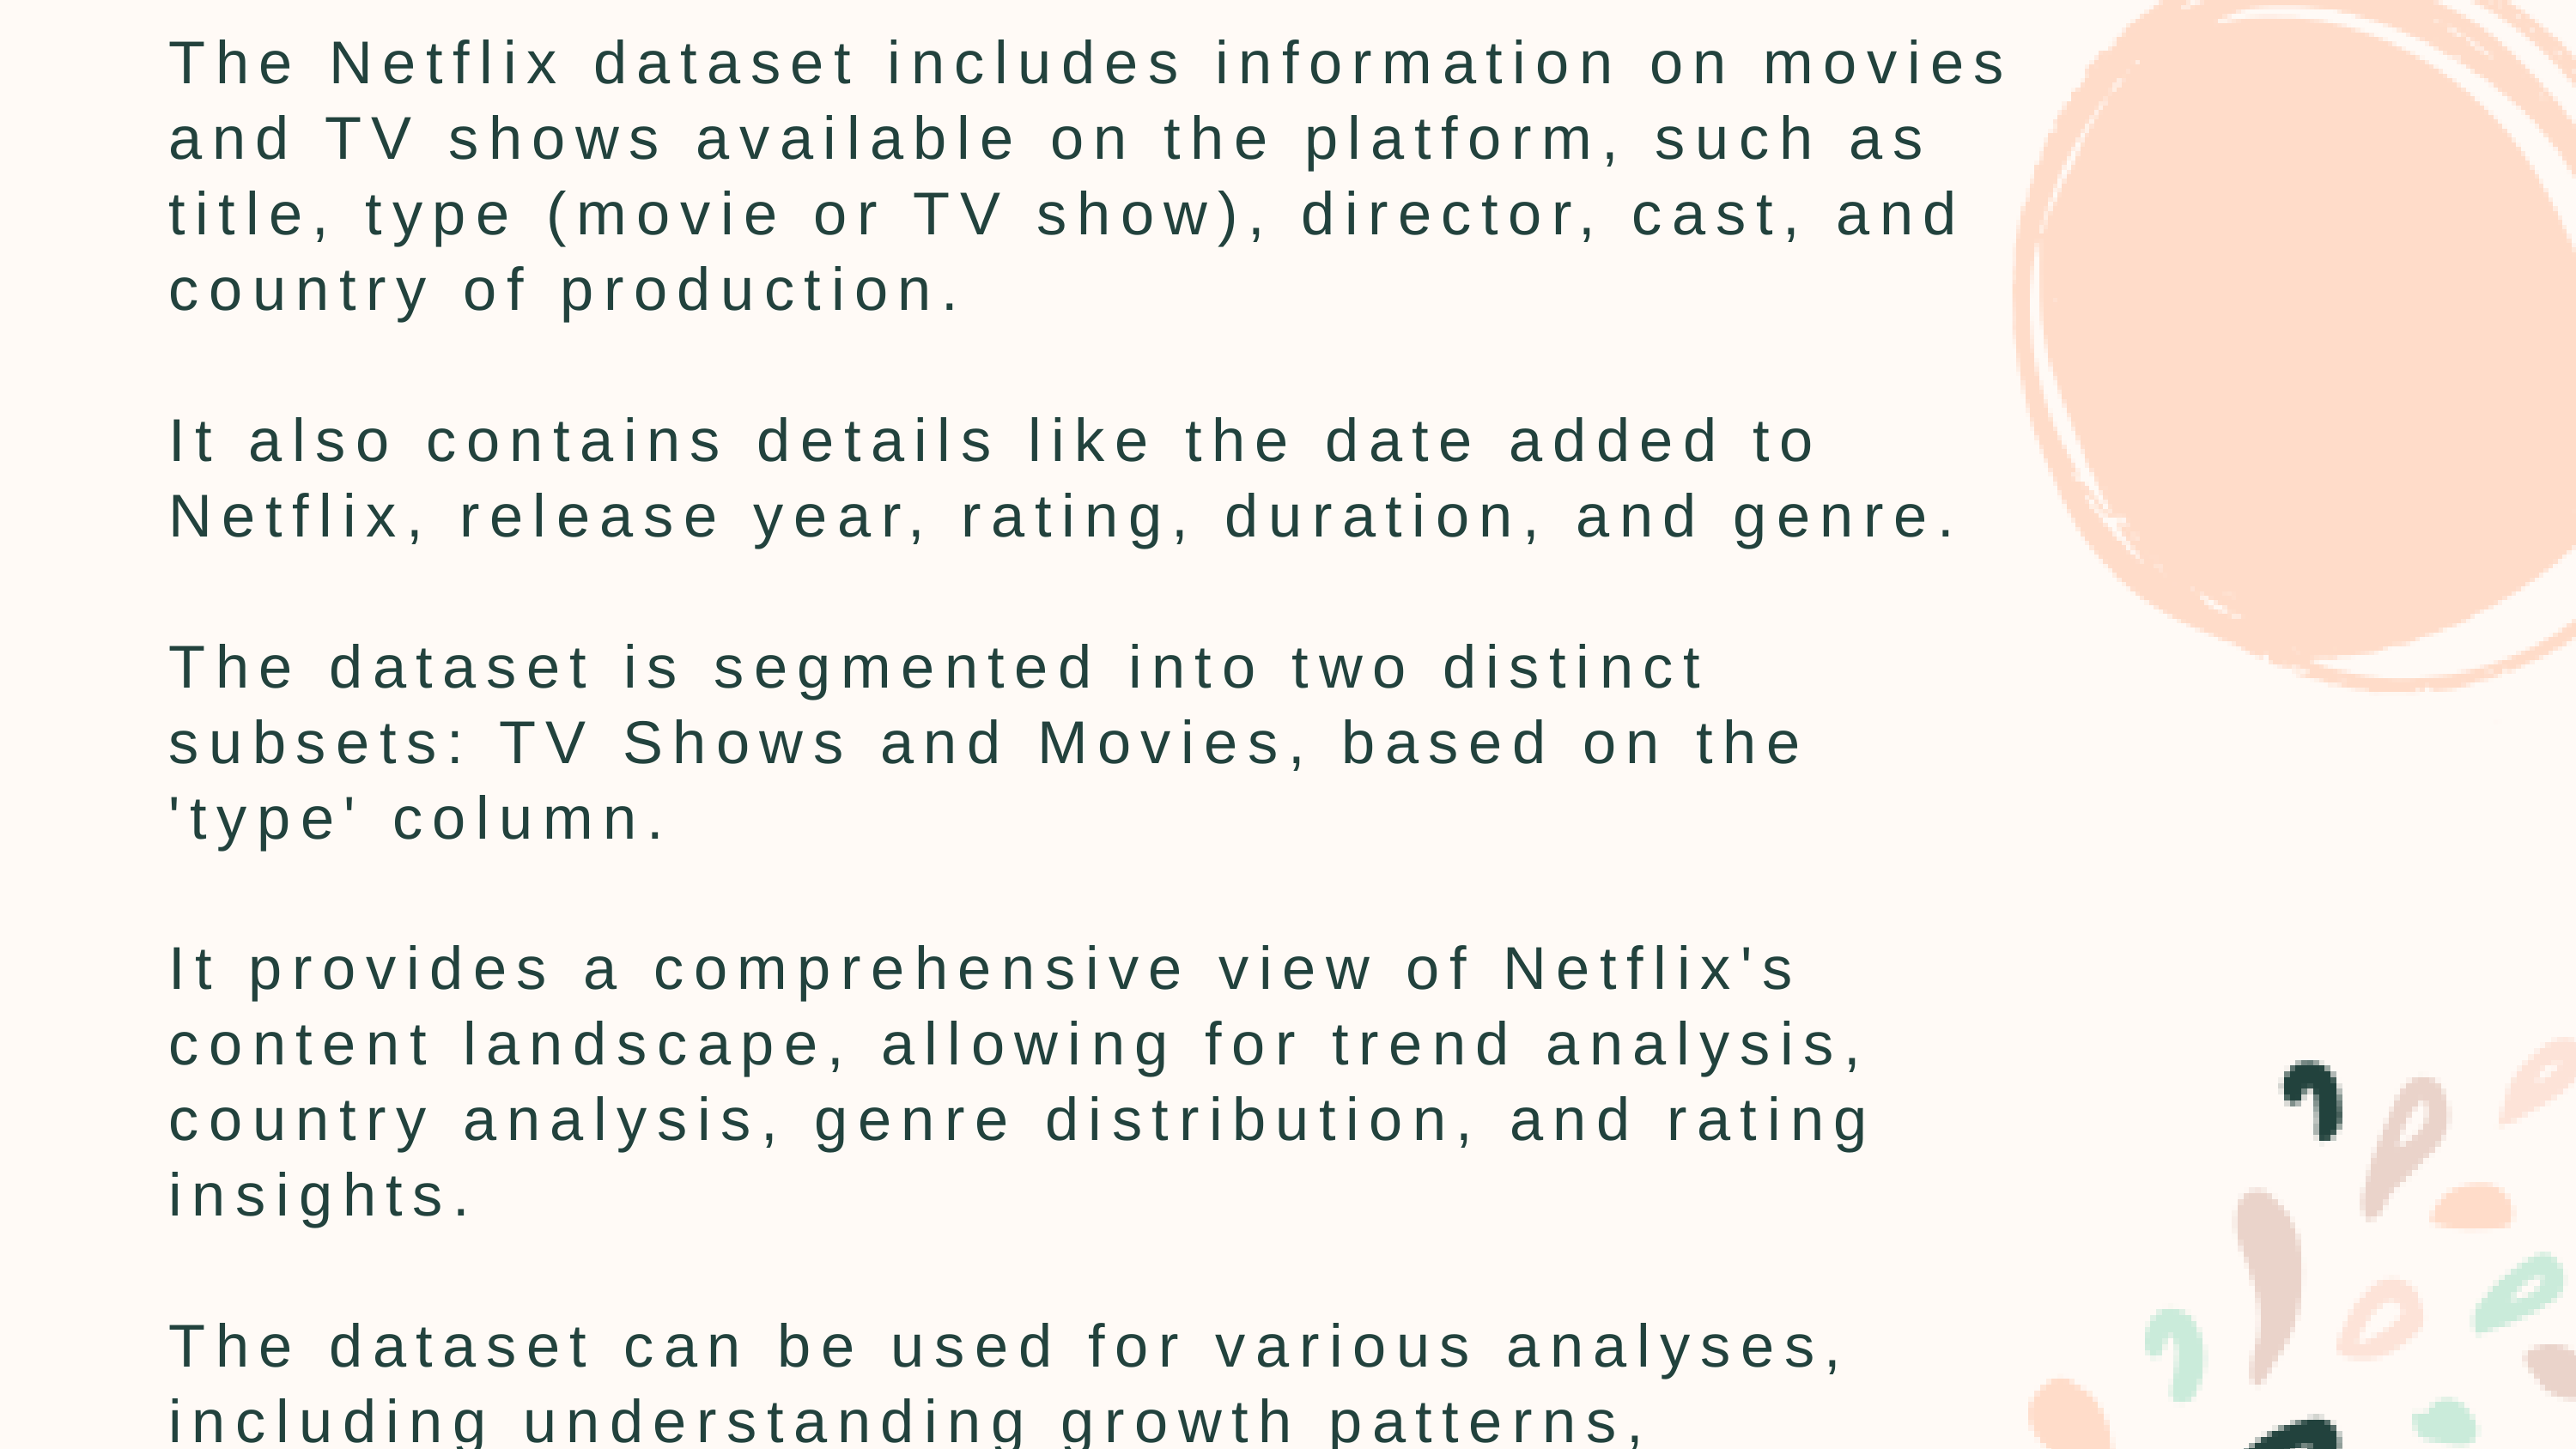

The Netflix dataset includes information on movies and TV shows available on the platform, such as title, type (movie or TV show), director, cast, and country of production.

It also contains details like the date added to Netflix, release year, rating, duration, and genre.

The dataset is segmented into two distinct subsets: TV Shows and Movies, based on the 'type' column.

It provides a comprehensive view of Netflix's content landscape, allowing for trend analysis, country analysis, genre distribution, and rating insights.

The dataset can be used for various analyses, including understanding growth patterns, preferences, and trends over the years.